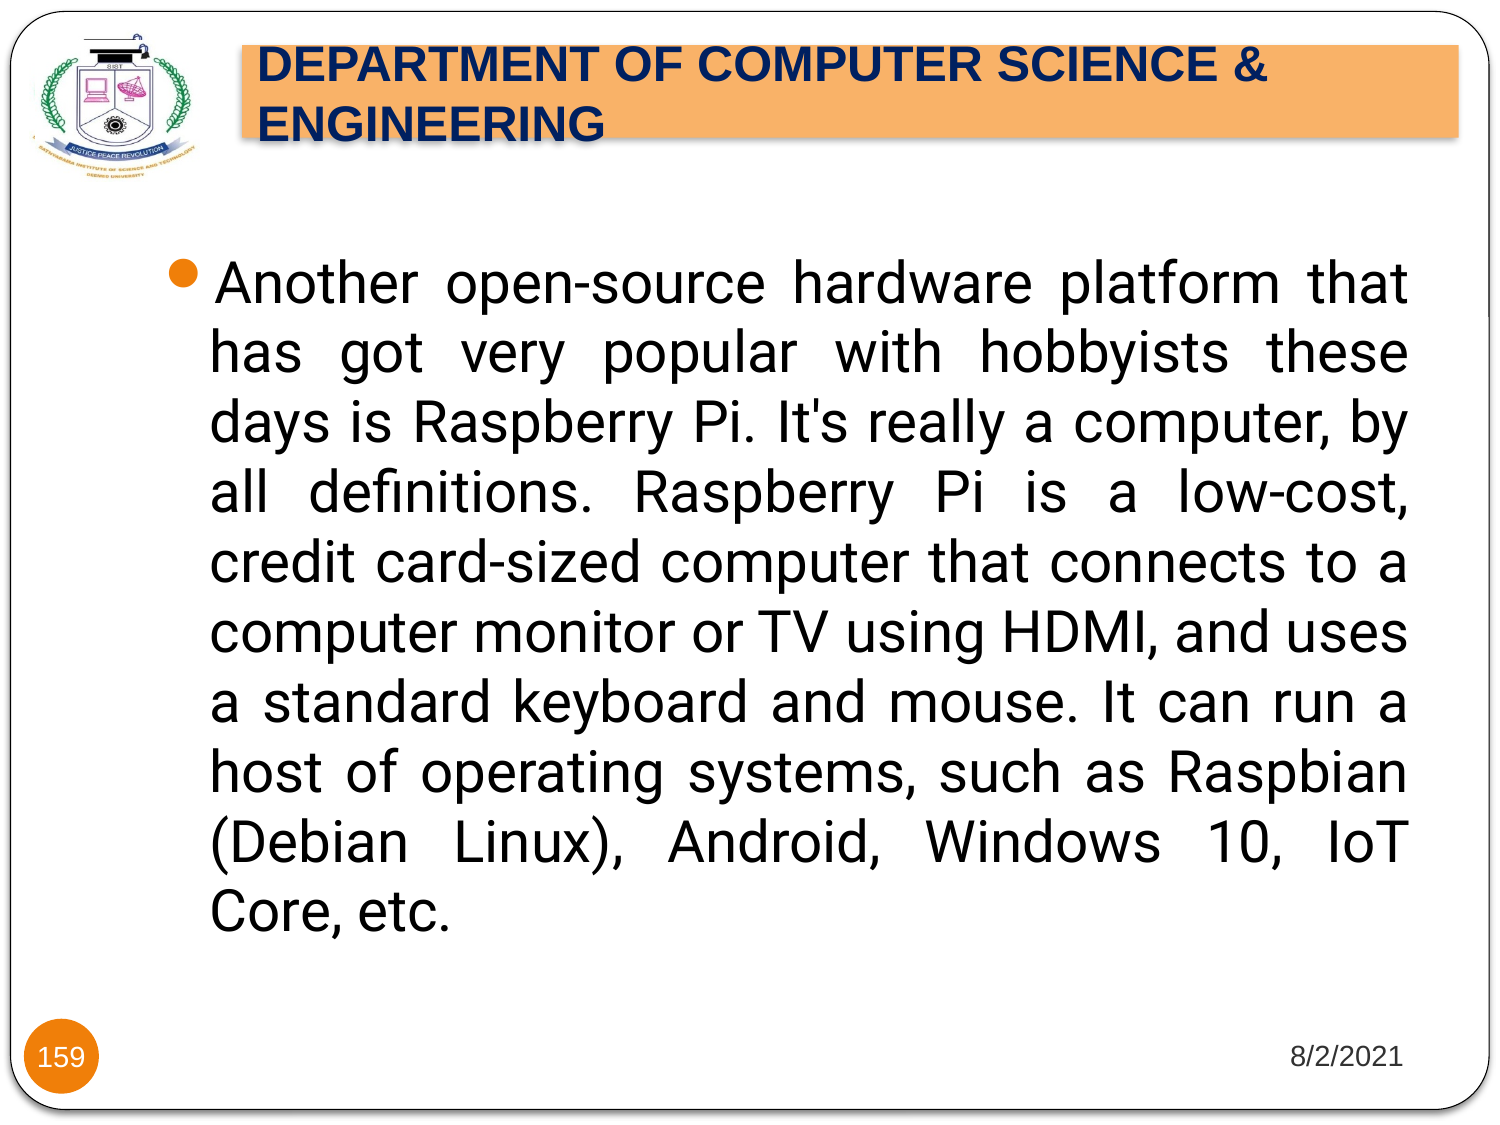

Another open-source hardware platform that has got very popular with hobbyists these days is Raspberry Pi. It's really a computer, by all definitions. Raspberry Pi is a low-cost, credit card-sized computer that connects to a computer monitor or TV using HDMI, and uses a standard keyboard and mouse. It can run a host of operating systems, such as Raspbian (Debian Linux), Android, Windows 10, IoT Core, etc.

8/2/2021
159